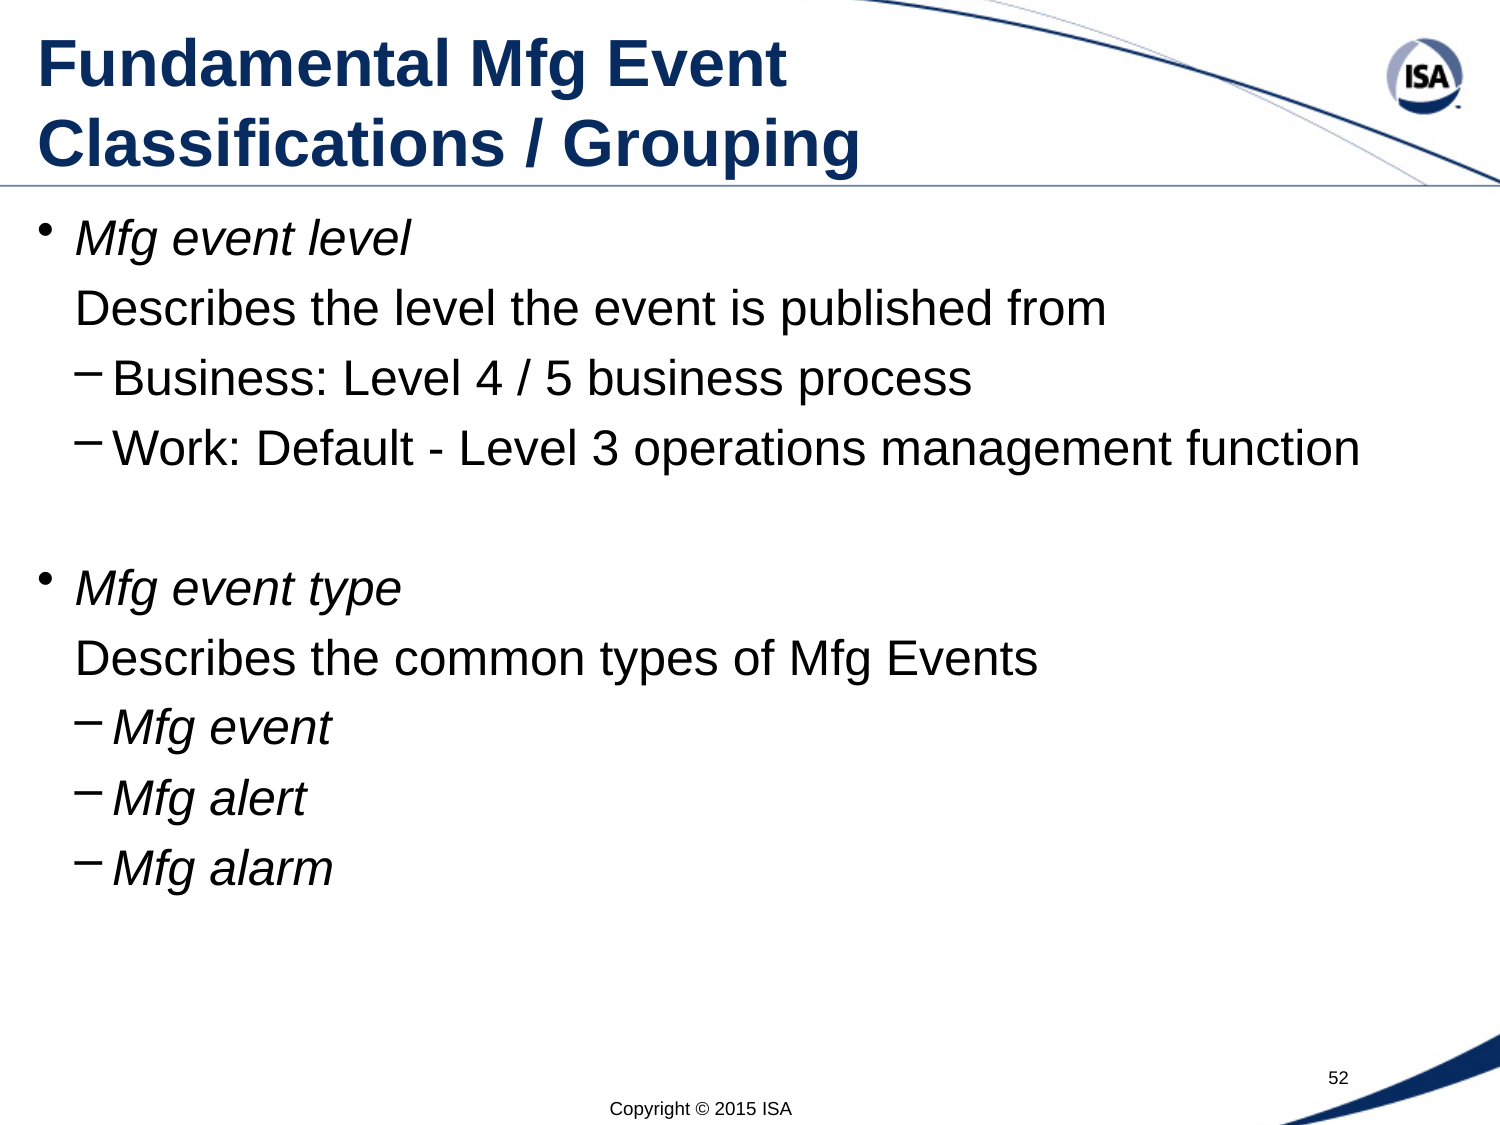

# Fundamental Mfg Event Classifications / Grouping
Mfg event level
Describes the level the event is published from
Business: Level 4 / 5 business process
Work: Default - Level 3 operations management function

Mfg event type
Describes the common types of Mfg Events
Mfg event
Mfg alert
Mfg alarm
Copyright © 2015 ISA